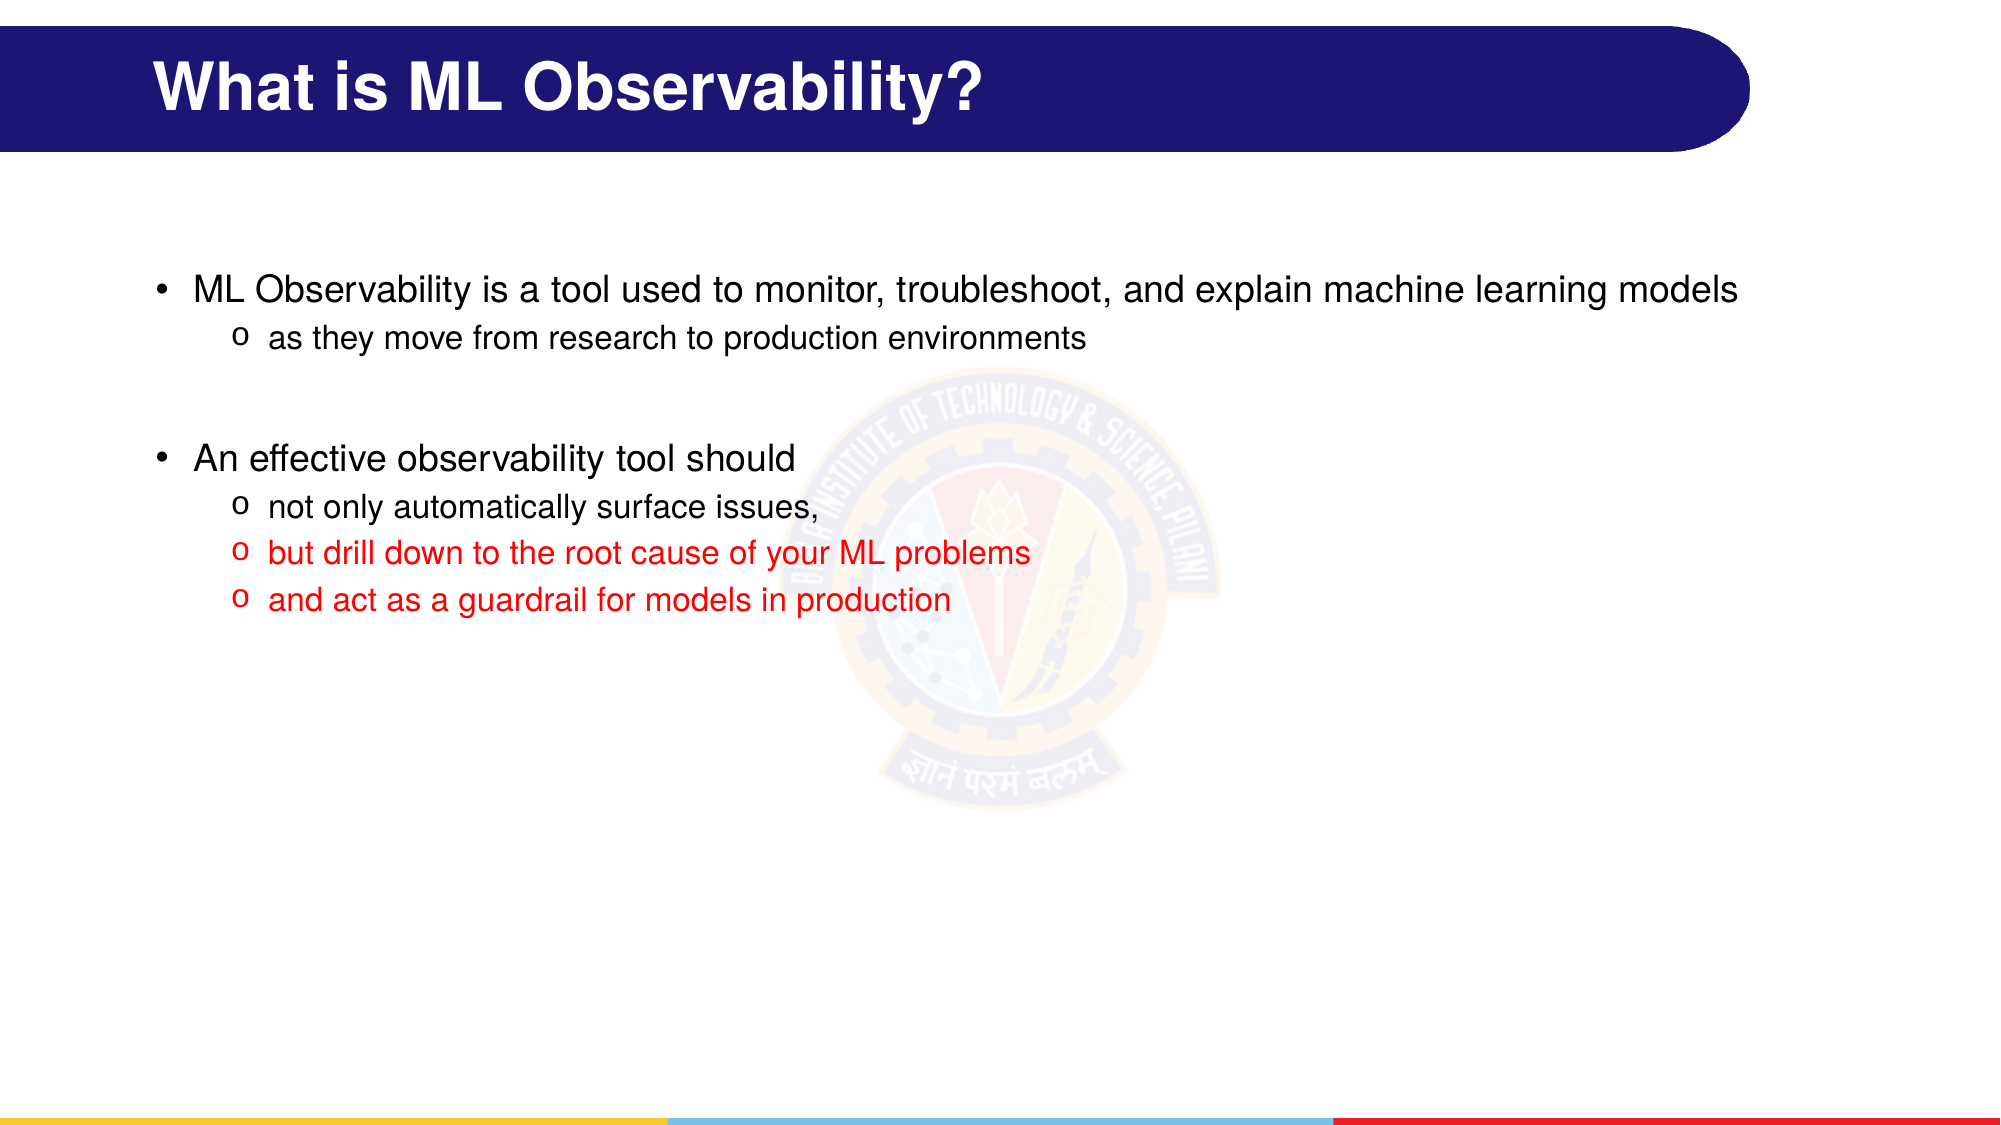

# What is ML Observability?

ML Observability is a tool used to monitor, troubleshoot, and explain machine learning models
as they move from research to production environments

An effective observability tool should
not only automatically surface issues,
but drill down to the root cause of your ML problems
and act as a guardrail for models in production